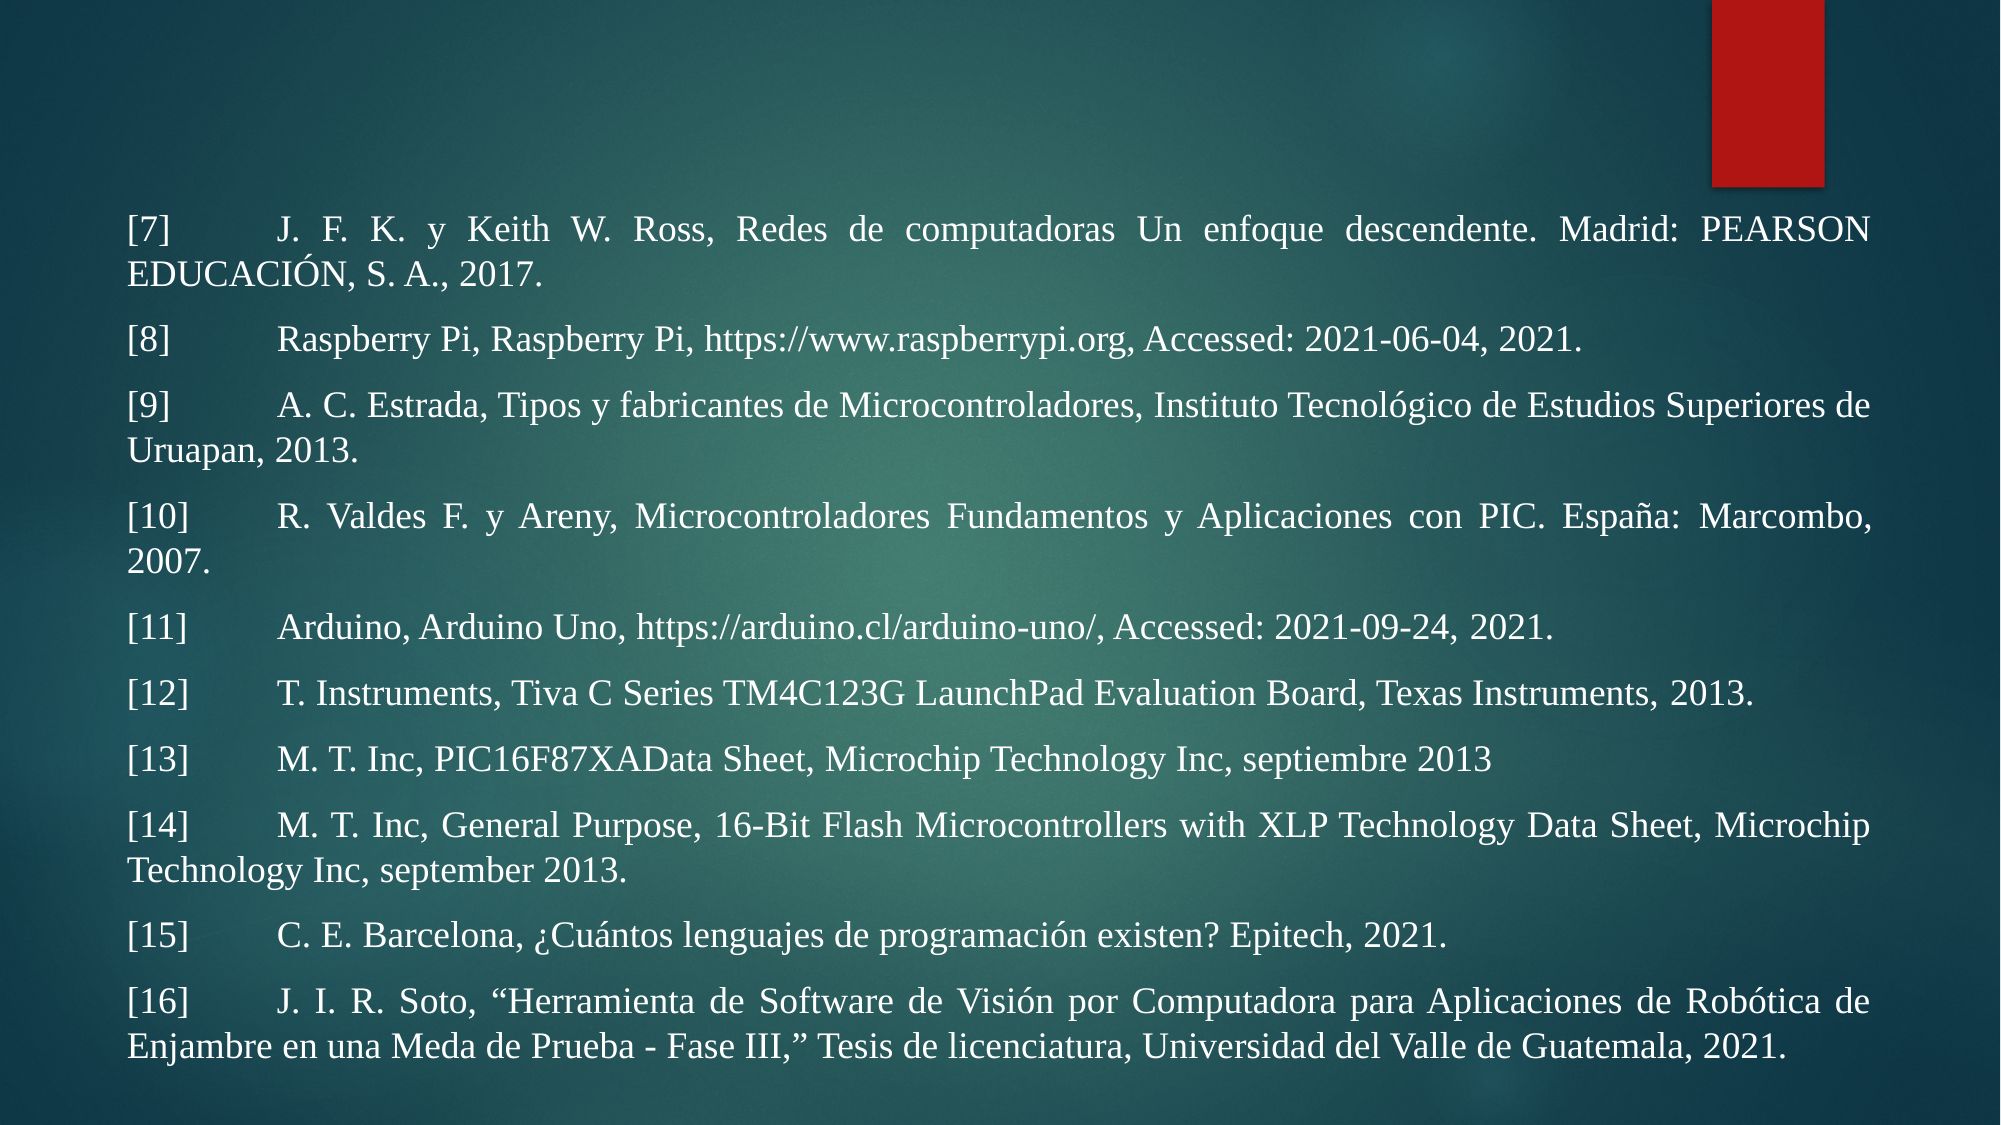

[7]	J. F. K. y Keith W. Ross, Redes de computadoras Un enfoque descendente. Madrid: PEARSON EDUCACIÓN, S. A., 2017.
[8]	Raspberry Pi, Raspberry Pi, https://www.raspberrypi.org, Accessed: 2021-06-04, 2021.
[9]	A. C. Estrada, Tipos y fabricantes de Microcontroladores, Instituto Tecnológico de Estudios Superiores de Uruapan, 2013.
[10]	R. Valdes F. y Areny, Microcontroladores Fundamentos y Aplicaciones con PIC. España: Marcombo, 2007.
[11]	Arduino, Arduino Uno, https://arduino.cl/arduino-uno/, Accessed: 2021-09-24, 2021.
[12]	T. Instruments, Tiva C Series TM4C123G LaunchPad Evaluation Board, Texas Instruments, 2013.
[13]	M. T. Inc, PIC16F87XAData Sheet, Microchip Technology Inc, septiembre 2013
[14]	M. T. Inc, General Purpose, 16-Bit Flash Microcontrollers with XLP Technology Data Sheet, Microchip Technology Inc, september 2013.
[15]	C. E. Barcelona, ¿Cuántos lenguajes de programación existen? Epitech, 2021.
[16]	J. I. R. Soto, “Herramienta de Software de Visión por Computadora para Aplicaciones de Robótica de Enjambre en una Meda de Prueba - Fase III,” Tesis de licenciatura, Universidad del Valle de Guatemala, 2021.